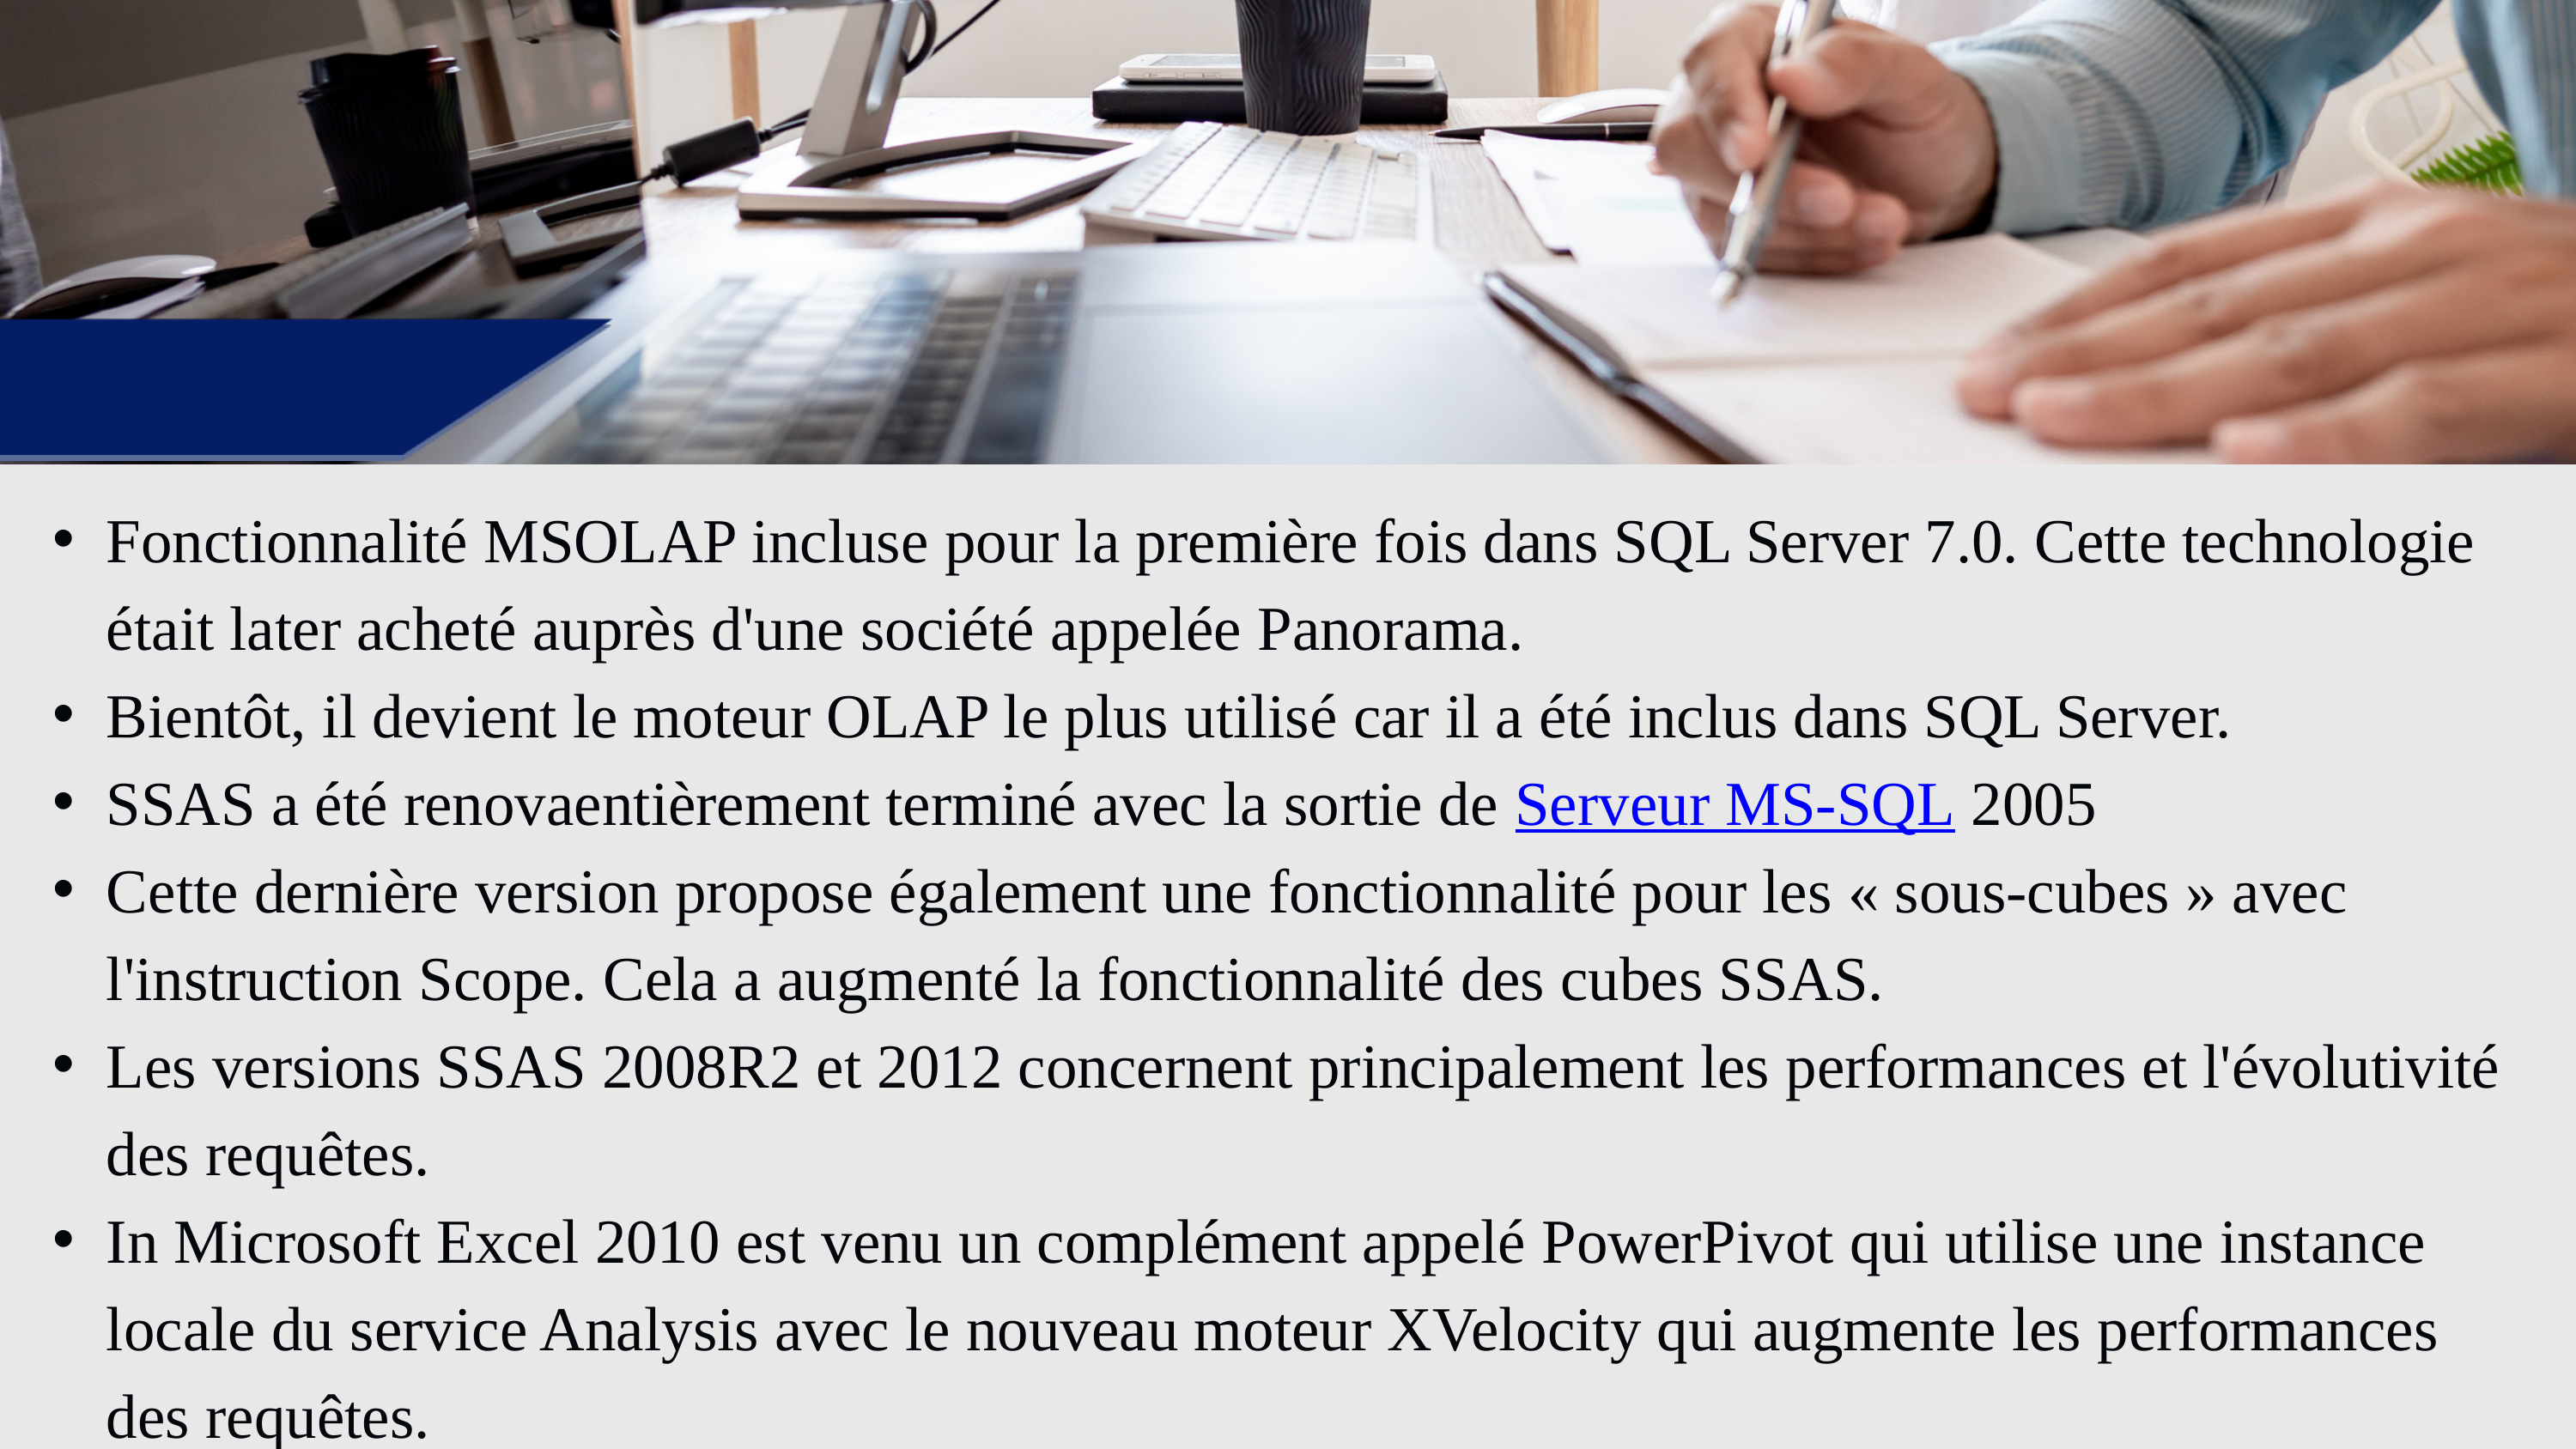

Fonctionnalité MSOLAP incluse pour la première fois dans SQL Server 7.0. Cette technologie était later acheté auprès d'une société appelée Panorama.
Bientôt, il devient le moteur OLAP le plus utilisé car il a été inclus dans SQL Server.
SSAS a été renovaentièrement terminé avec la sortie de Serveur MS-SQL 2005
Cette dernière version propose également une fonctionnalité pour les « sous-cubes » avec l'instruction Scope. Cela a augmenté la fonctionnalité des cubes SSAS.
Les versions SSAS 2008R2 et 2012 concernent principalement les performances et l'évolutivité des requêtes.
In Microsoft Excel 2010 est venu un complément appelé PowerPivot qui utilise une instance locale du service Analysis avec le nouveau moteur XVelocity qui augmente les performances des requêtes.